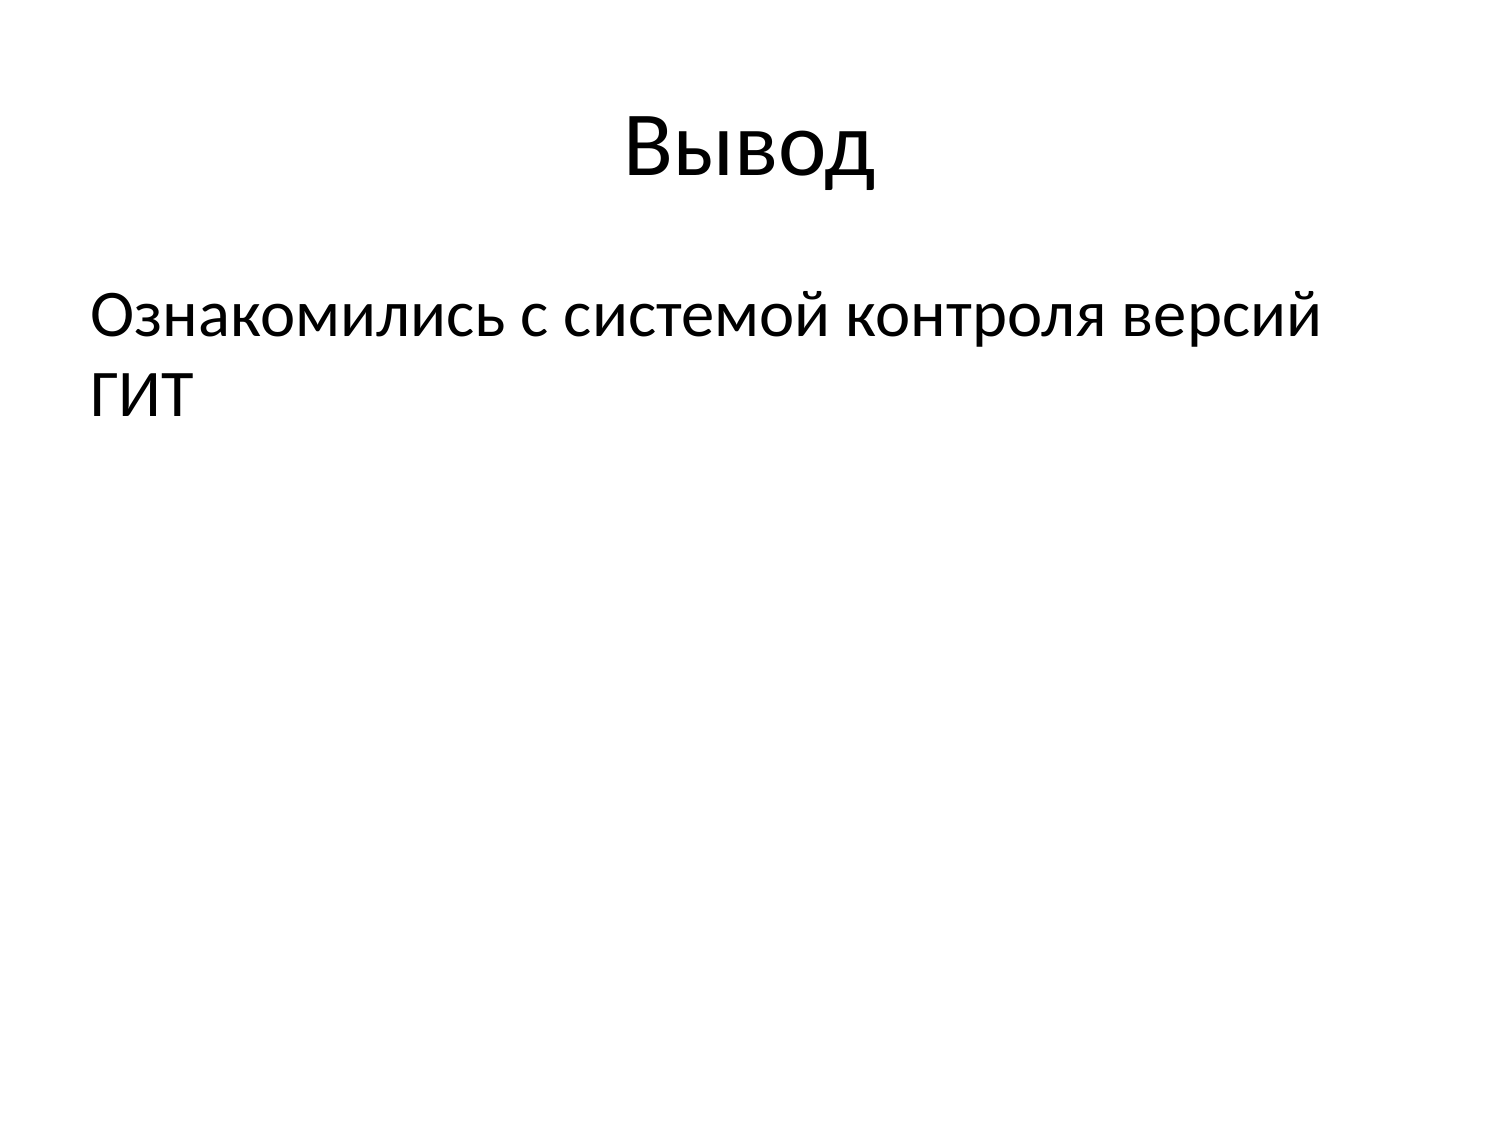

# Вывод
Ознакомились с системой контроля версий ГИТ